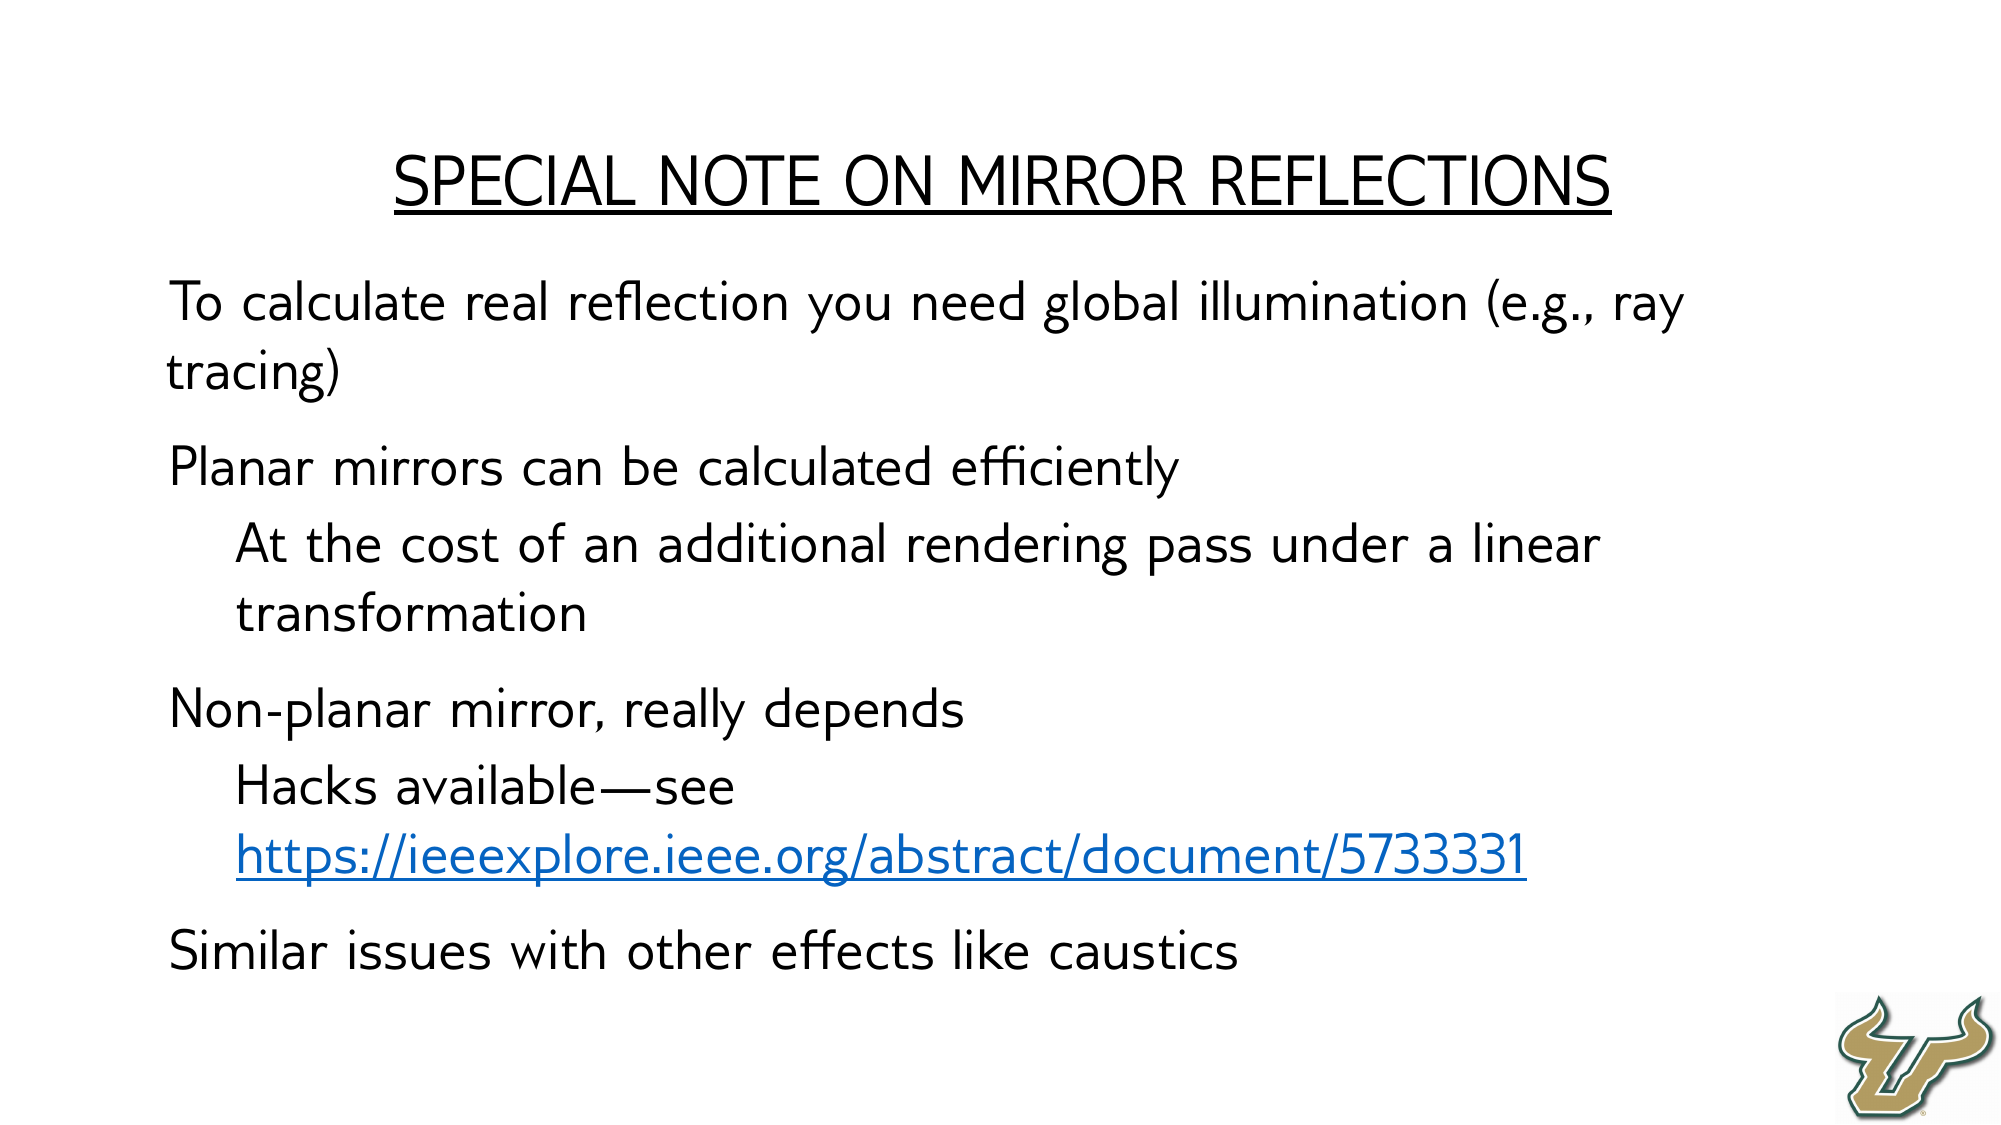

Special Note on Mirror Reflections
To calculate real reflection you need global illumination (e.g., ray tracing)
Planar mirrors can be calculated efficiently
At the cost of an additional rendering pass under a linear transformation
Non-planar mirror, really depends
Hacks available—see https://ieeexplore.ieee.org/abstract/document/5733331
Similar issues with other effects like caustics